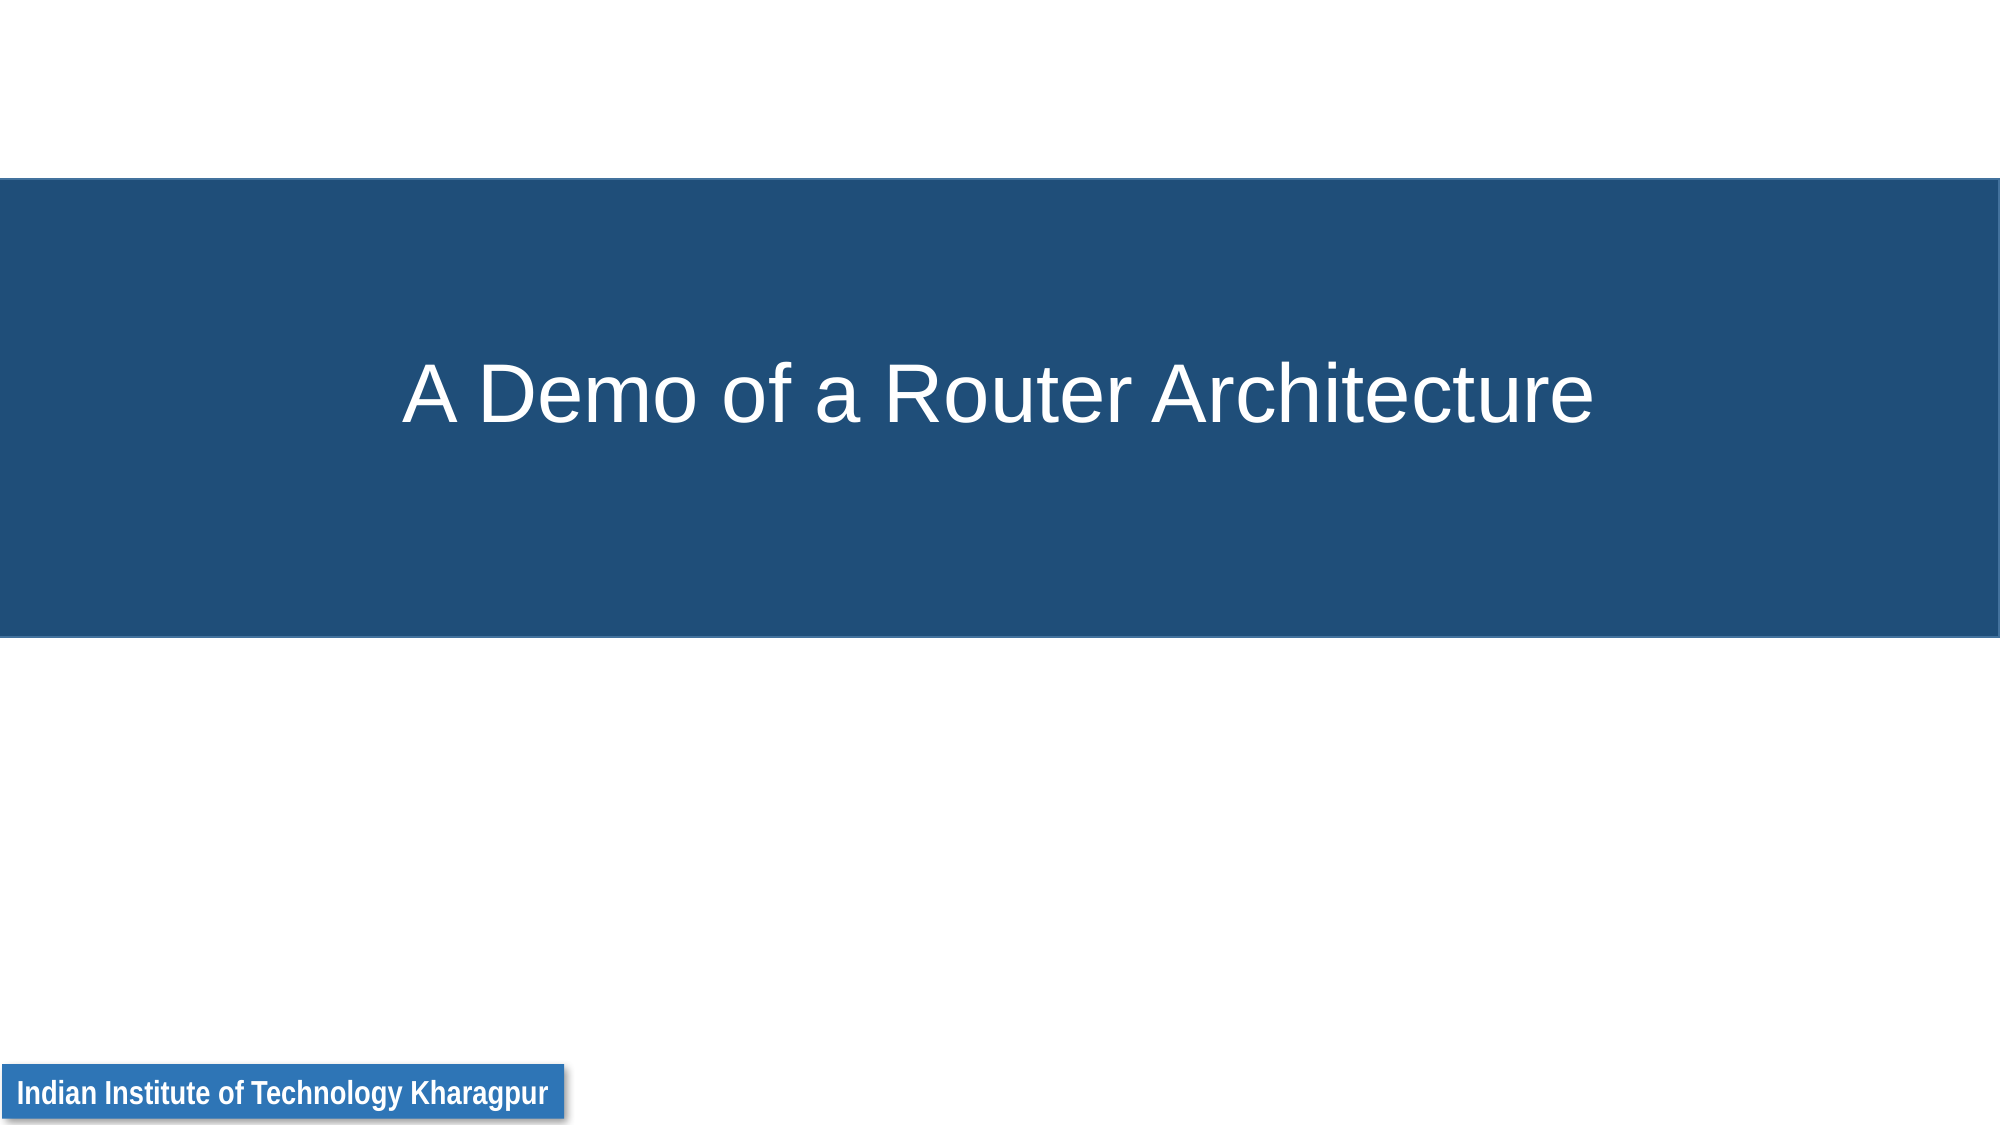

# A Demo of a Router Architecture